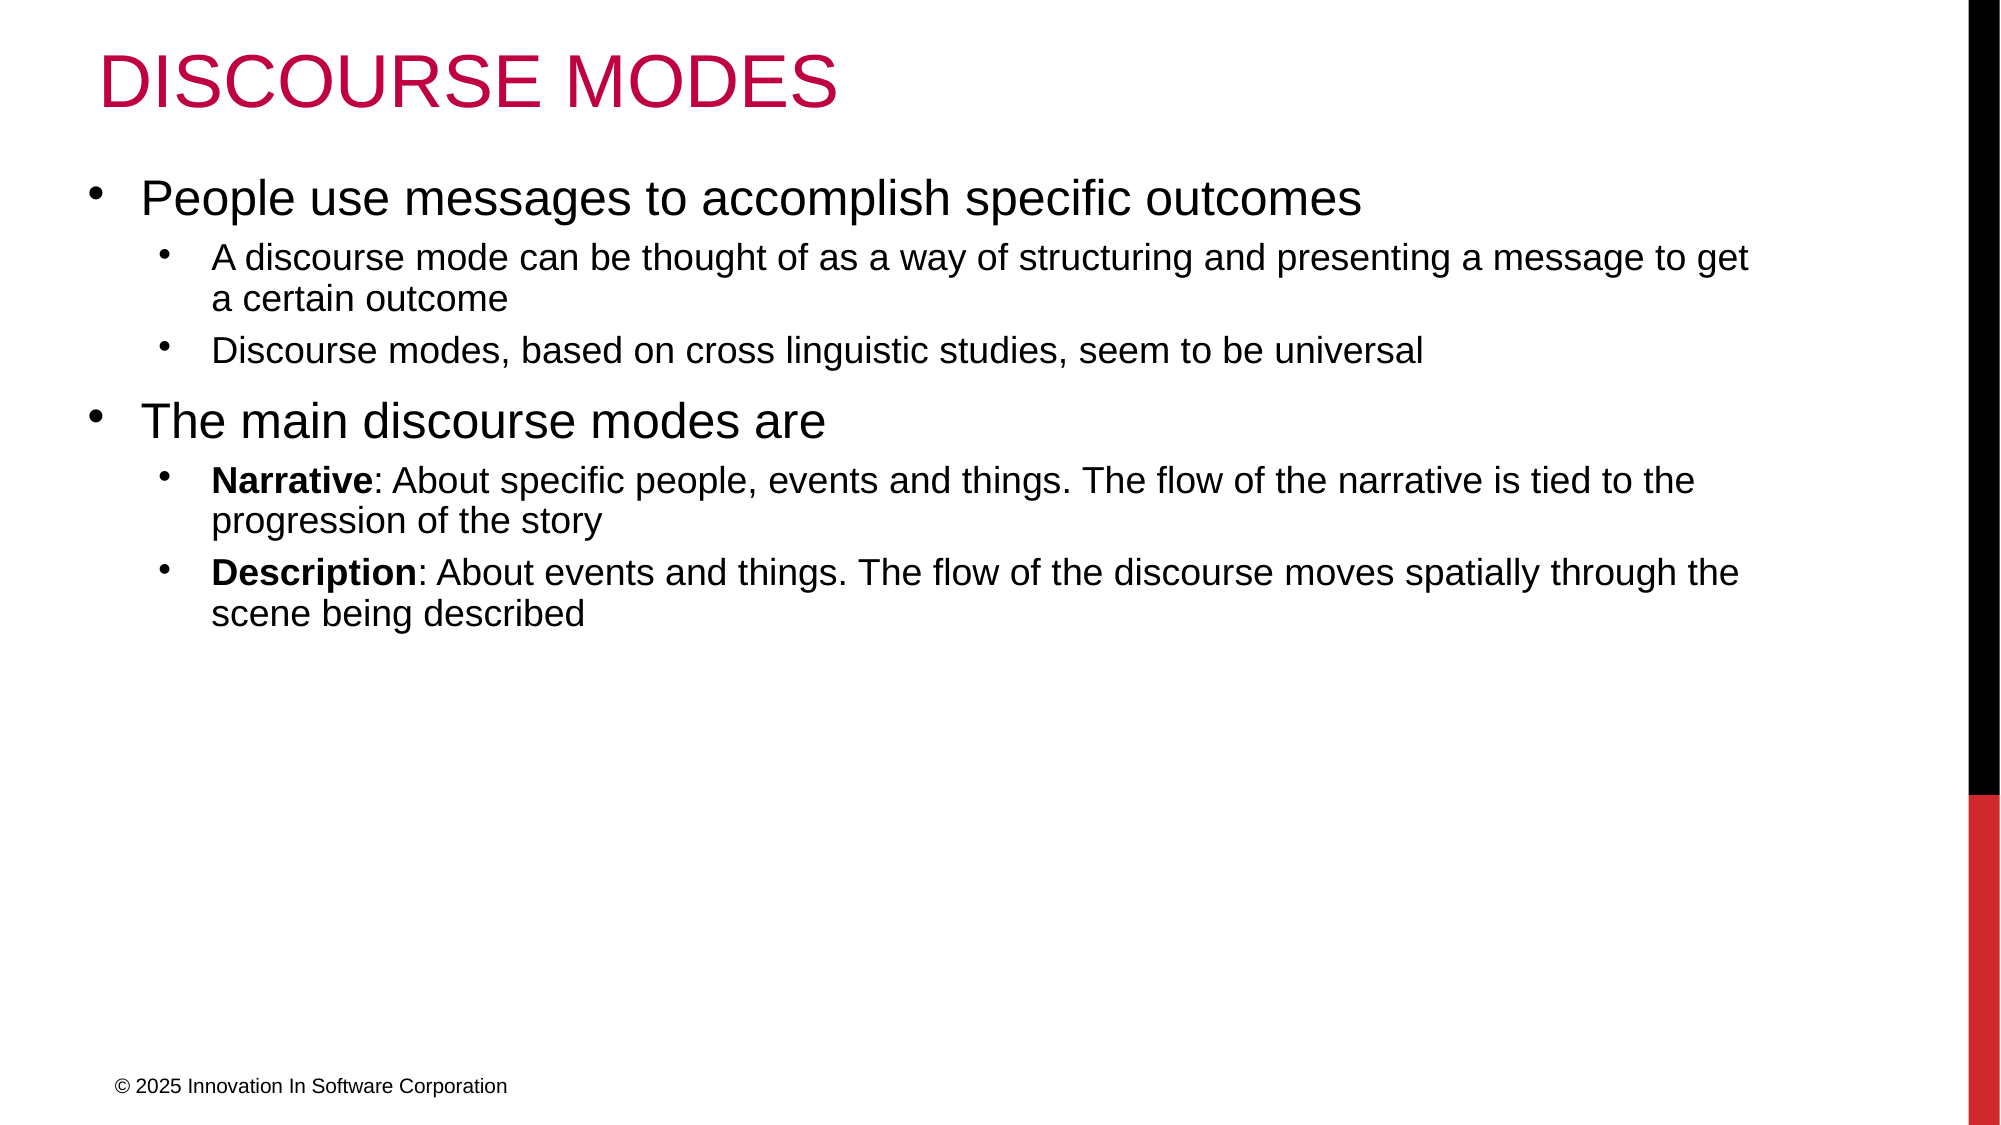

# Discourse Modes
People use messages to accomplish specific outcomes
A discourse mode can be thought of as a way of structuring and presenting a message to get a certain outcome
Discourse modes, based on cross linguistic studies, seem to be universal
The main discourse modes are
Narrative: About specific people, events and things. The flow of the narrative is tied to the progression of the story
Description: About events and things. The flow of the discourse moves spatially through the scene being described

© 2025 Innovation In Software Corporation